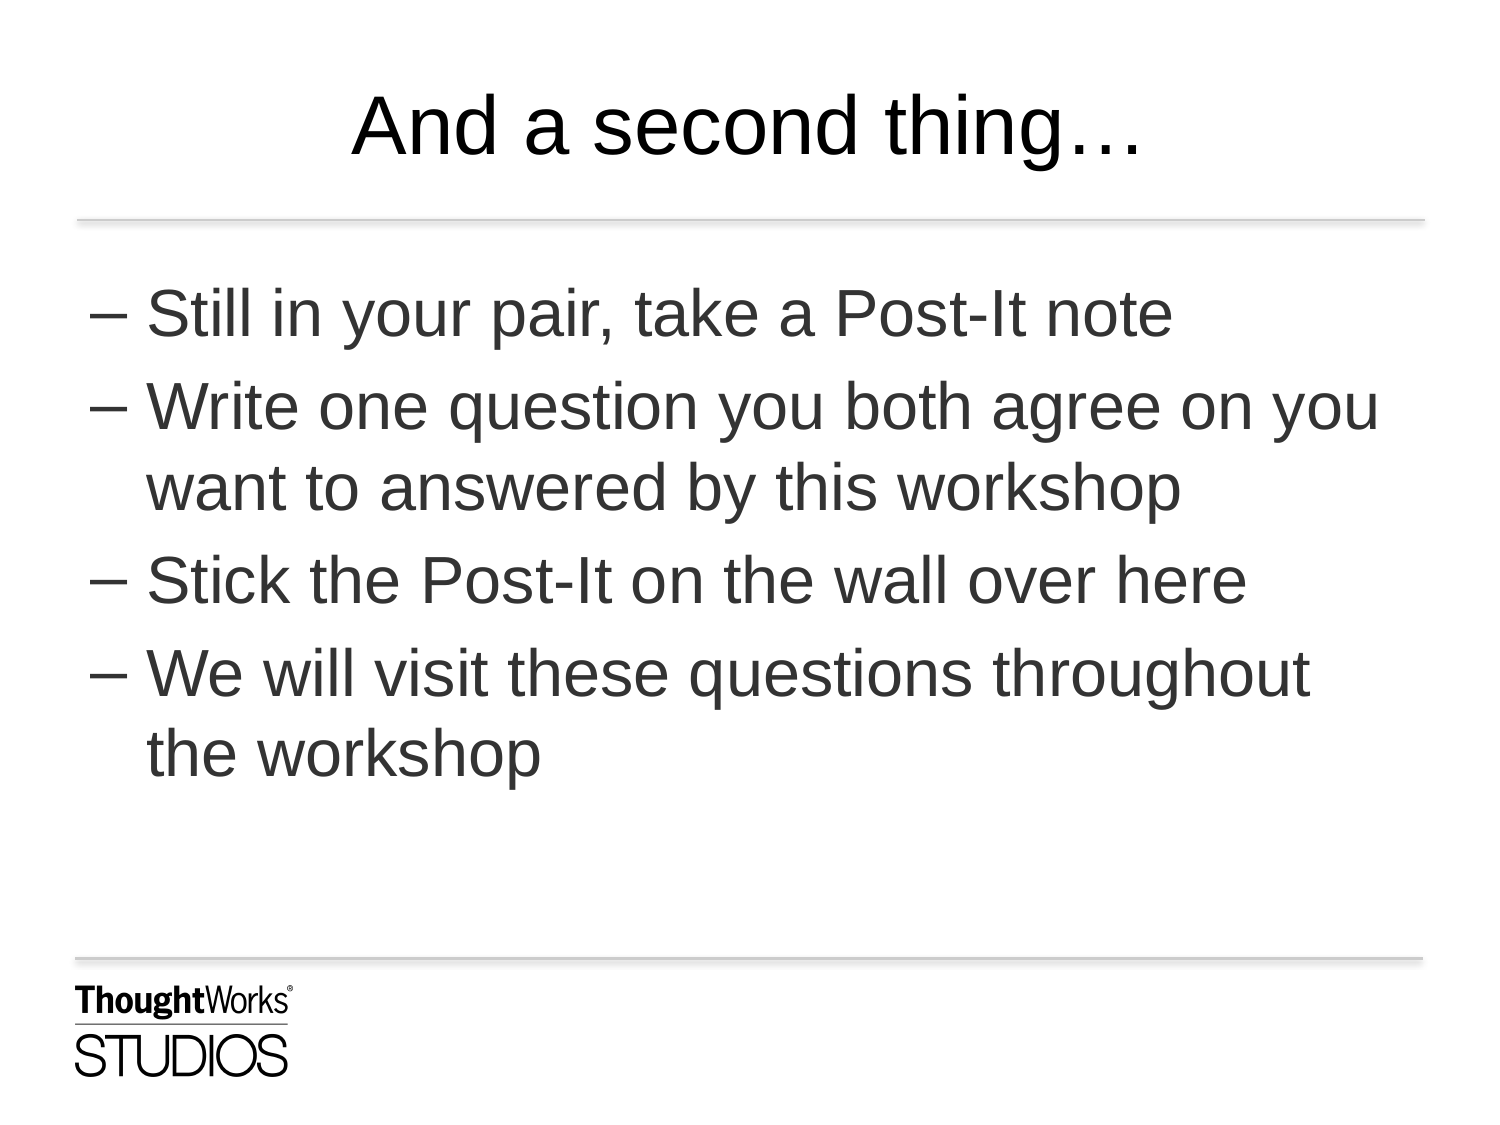

# And a second thing…
Still in your pair, take a Post-It note
Write one question you both agree on you want to answered by this workshop
Stick the Post-It on the wall over here
We will visit these questions throughout the workshop